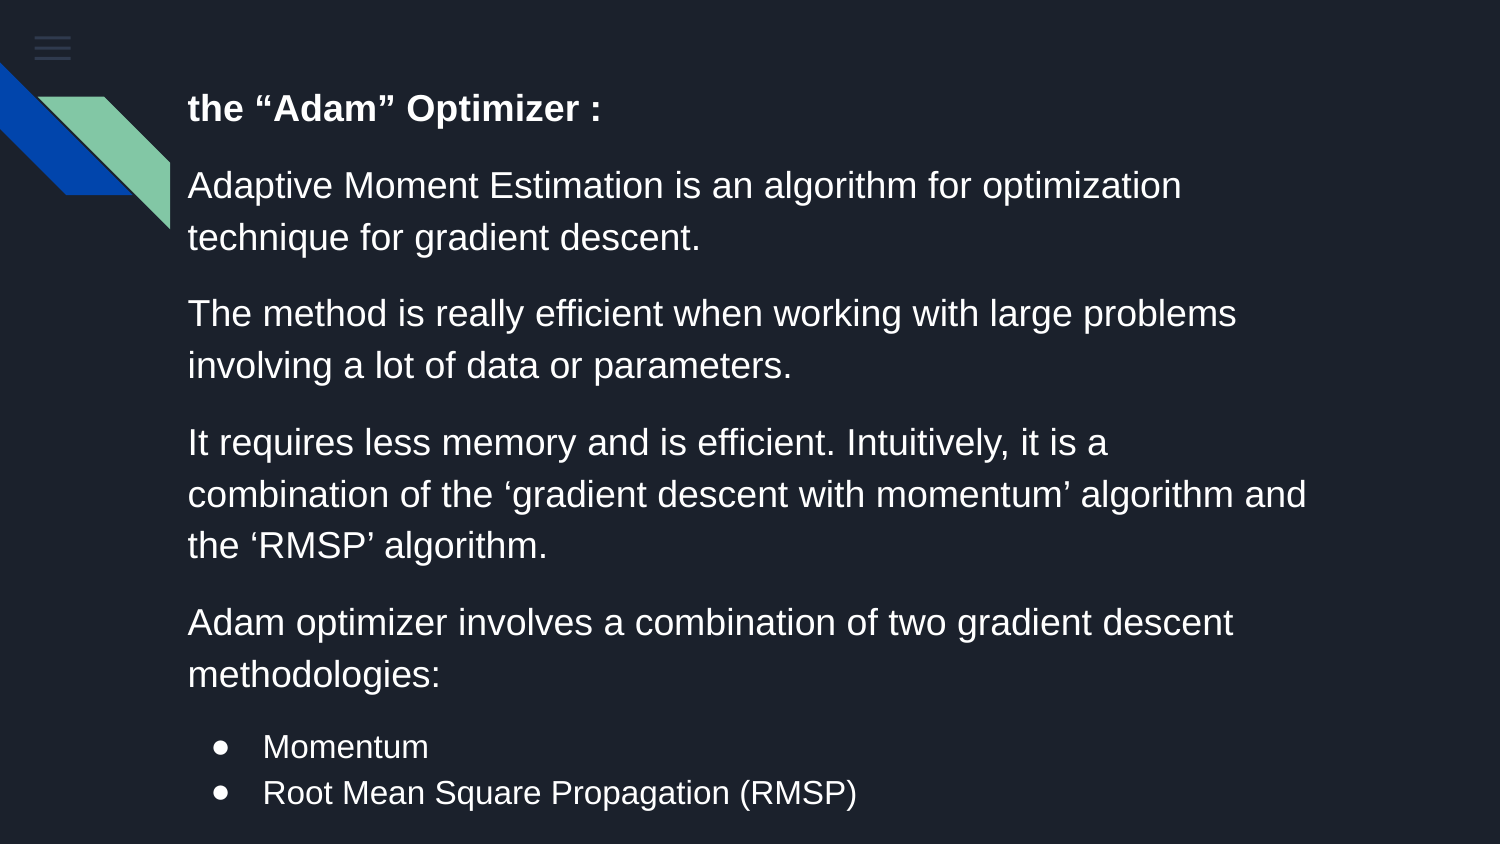

the “Adam” Optimizer :
Adaptive Moment Estimation is an algorithm for optimization technique for gradient descent.
The method is really efficient when working with large problems involving a lot of data or parameters.
It requires less memory and is efficient. Intuitively, it is a combination of the ‘gradient descent with momentum’ algorithm and the ‘RMSP’ algorithm.
Adam optimizer involves a combination of two gradient descent methodologies:
Momentum
Root Mean Square Propagation (RMSP)